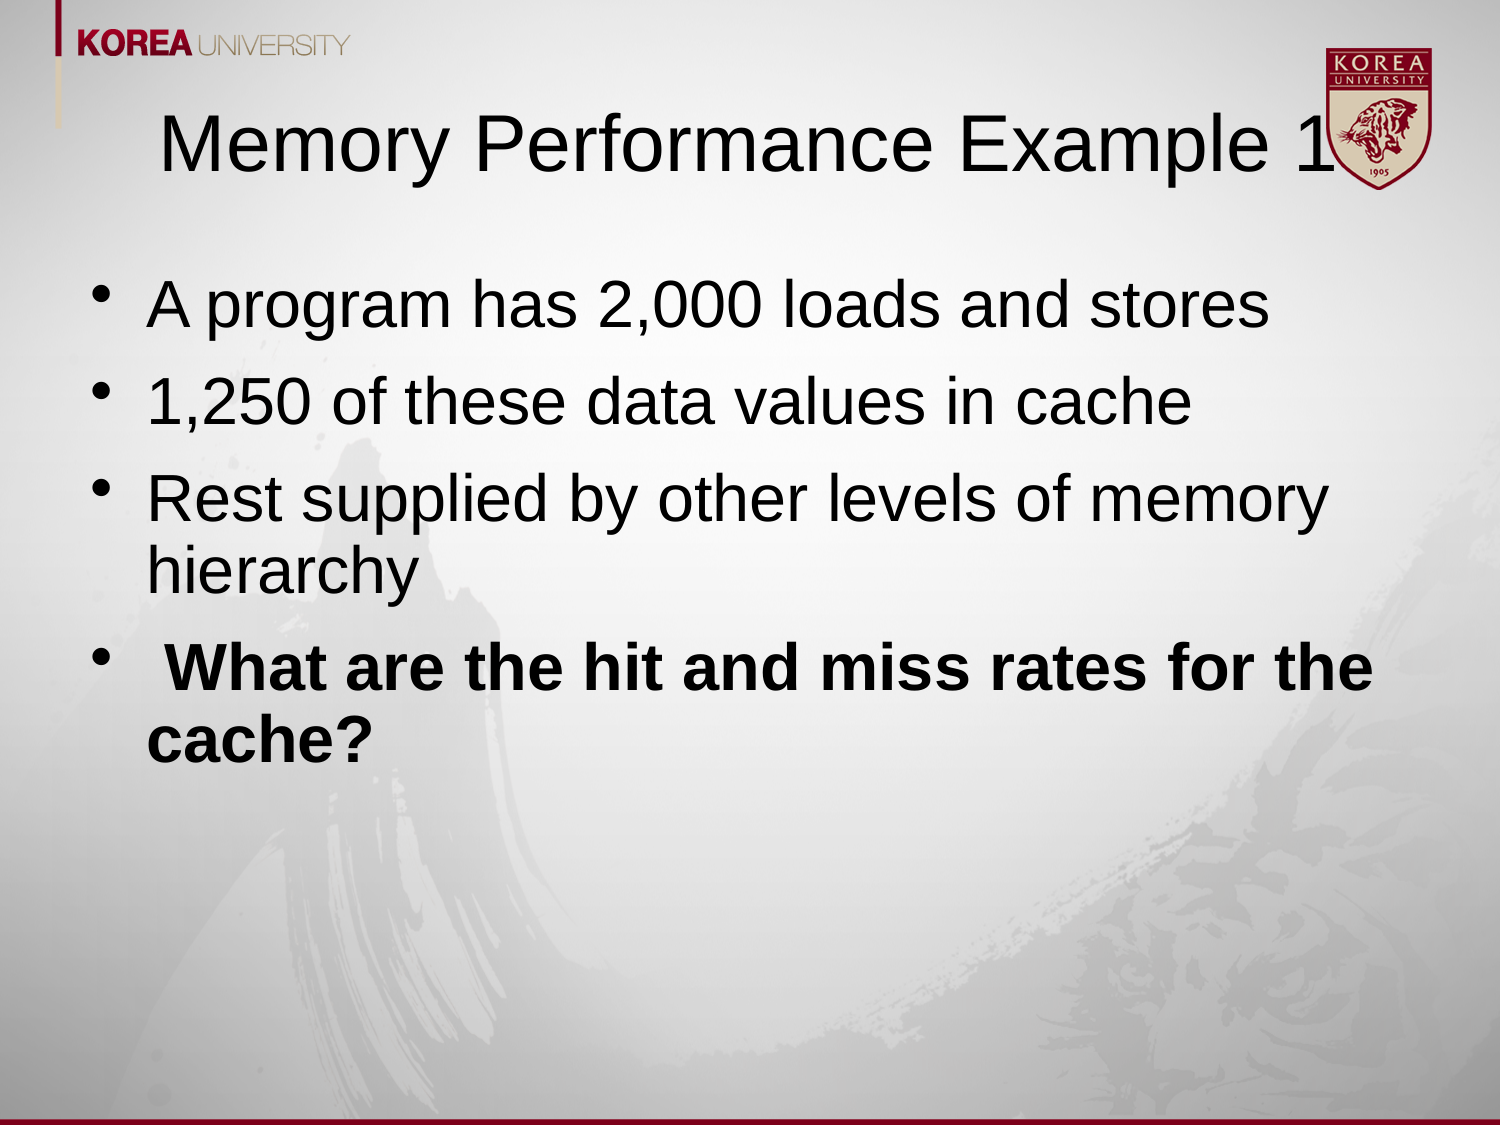

# Memory Performance Example 1
A program has 2,000 loads and stores
1,250 of these data values in cache
Rest supplied by other levels of memory hierarchy
 What are the hit and miss rates for the cache?